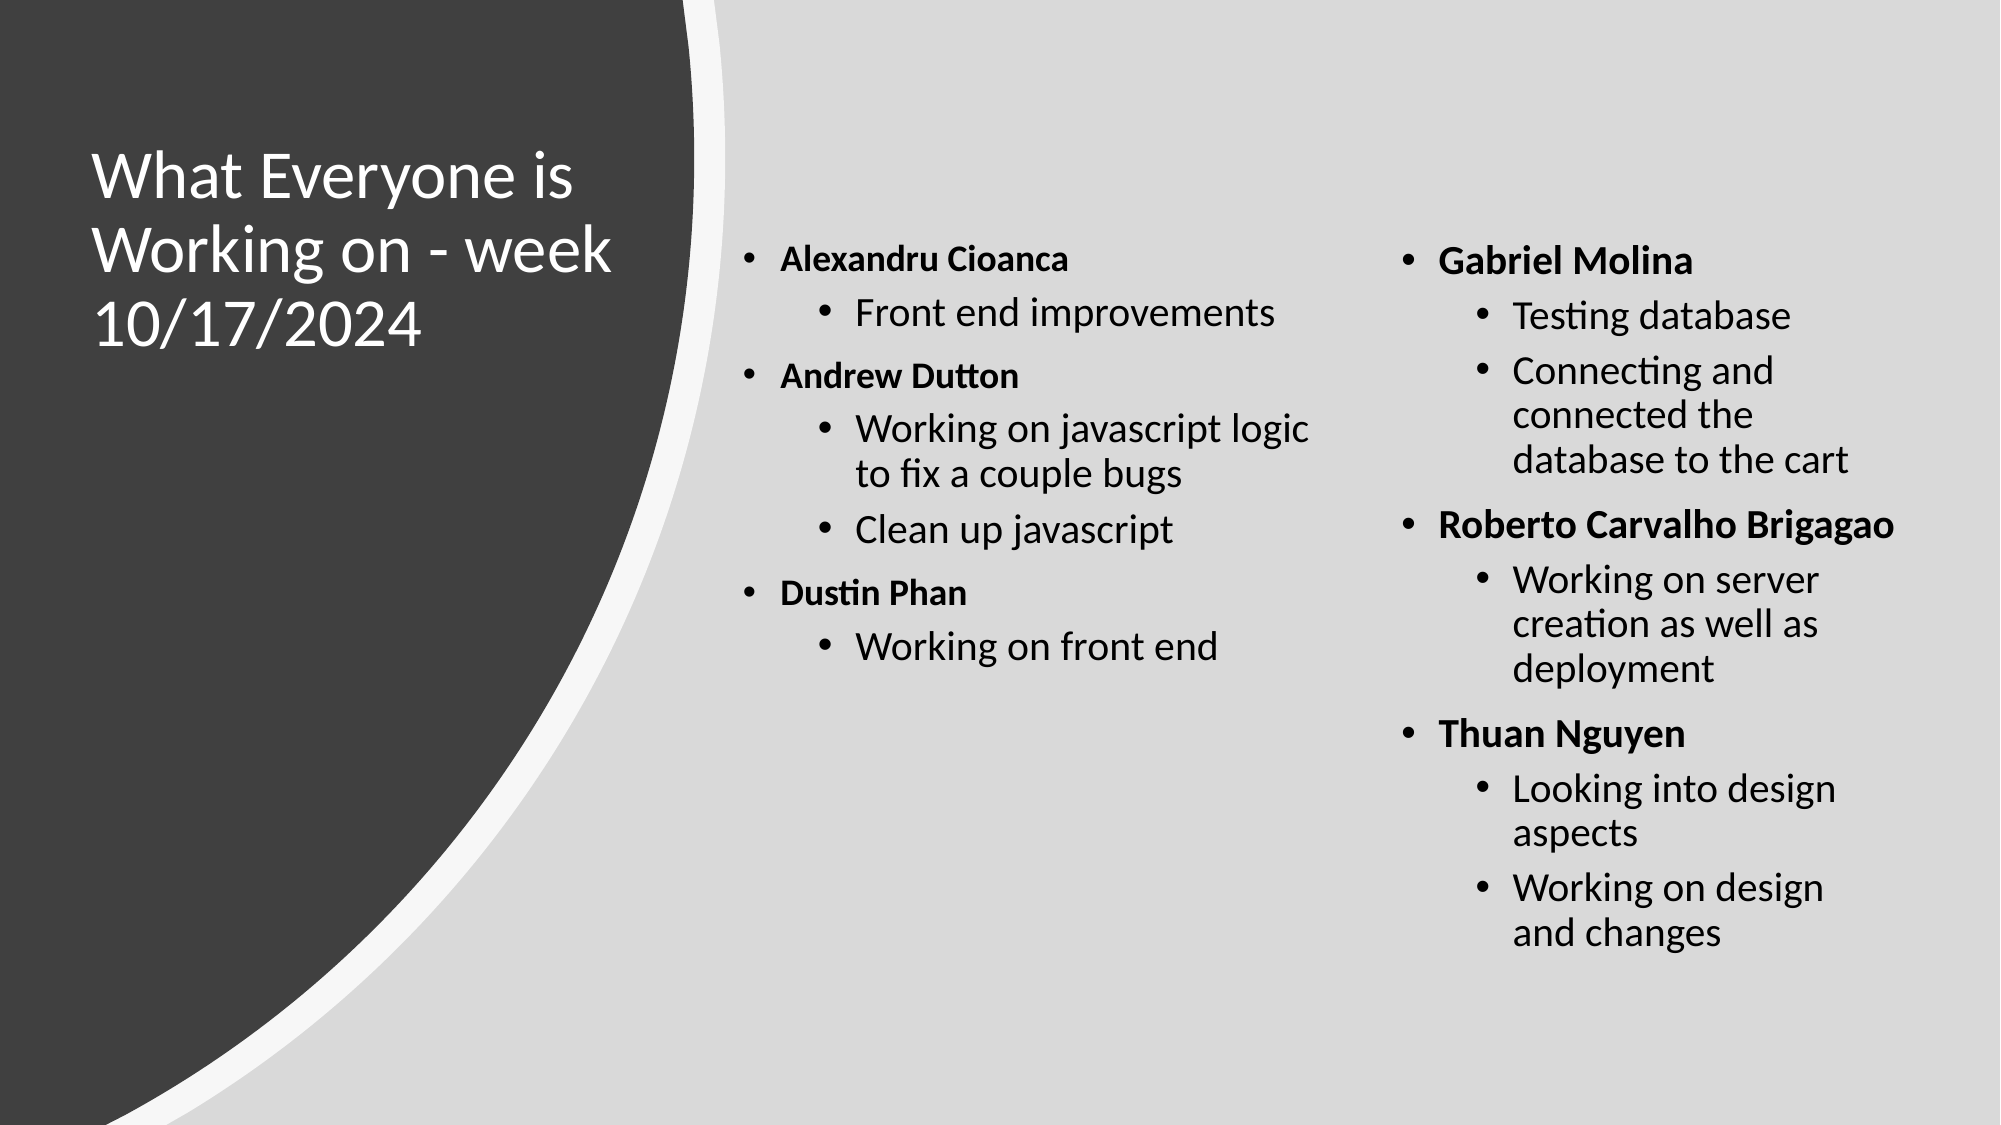

# What Everyone is Working on - week 10/17/2024
Alexandru Cioanca
Front end improvements
Andrew Dutton
Working on javascript logic to fix a couple bugs
Clean up javascript
Dustin Phan​
Working on front end
Gabriel Molina​
Testing database
Connecting and connected the database to the cart
Roberto Carvalho Brigagao
Working on server creation as well as deployment
Thuan Nguyen
Looking into design aspects
Working on design and changes